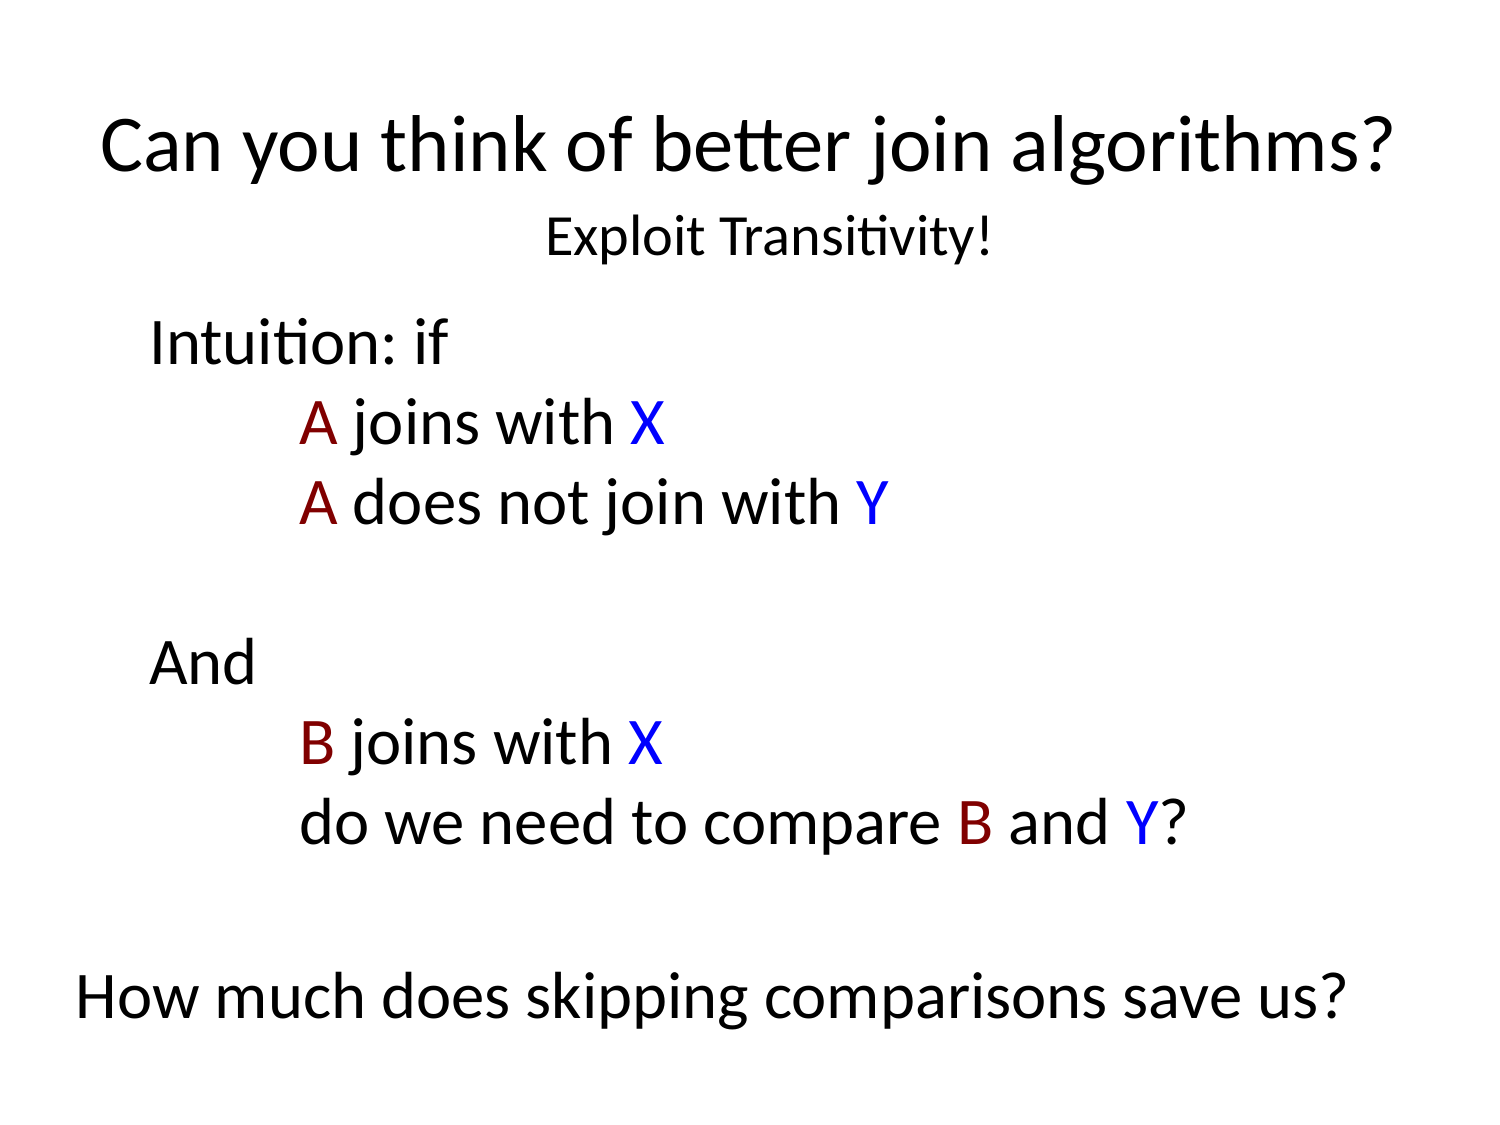

# Can you think of better join algorithms?
Exploit Transitivity!
Intuition: if
	A joins with X
	A does not join with Y

And
	B joins with X
	do we need to compare B and Y?
How much does skipping comparisons save us?